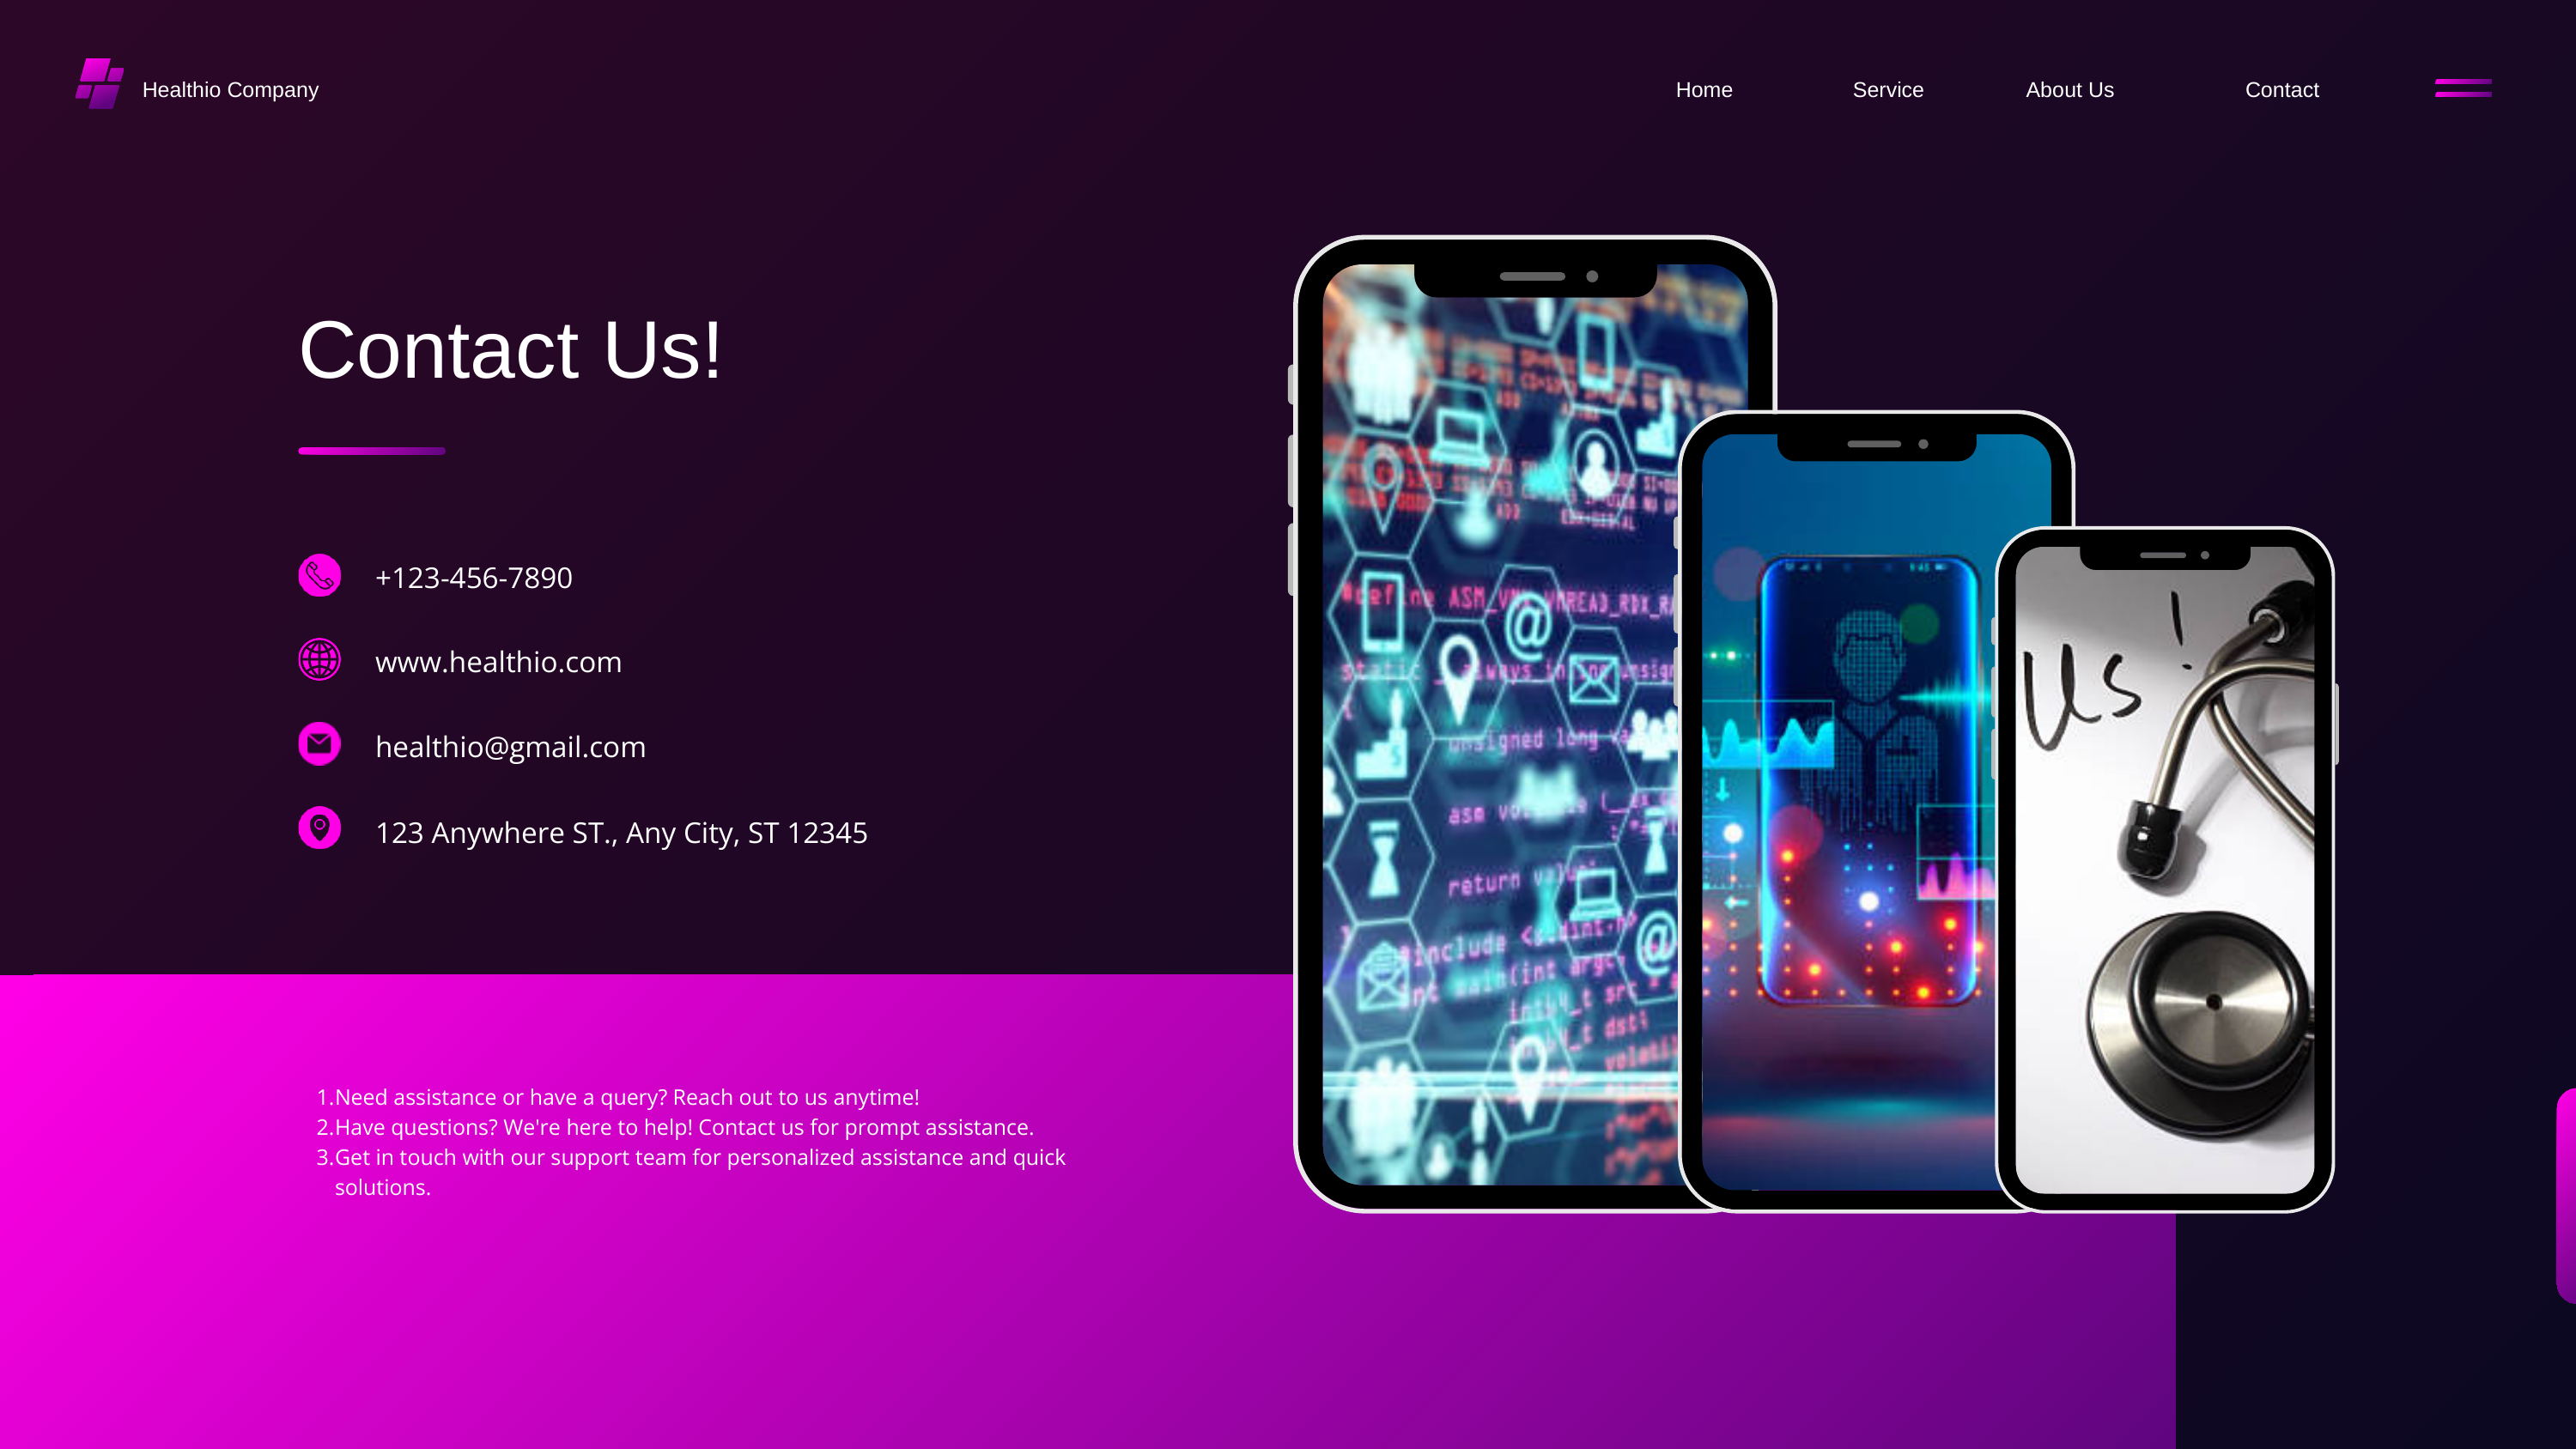

Healthio Company
Home
Service
About Us
Contact

Contact Us!

+123-456-7890

www.healthio.com

healthio@gmail.com

123 Anywhere ST., Any City, ST 12345

Need assistance or have a query? Reach out to us anytime!
Have questions? We're here to help! Contact us for prompt assistance.
Get in touch with our support team for personalized assistance and quick solutions.